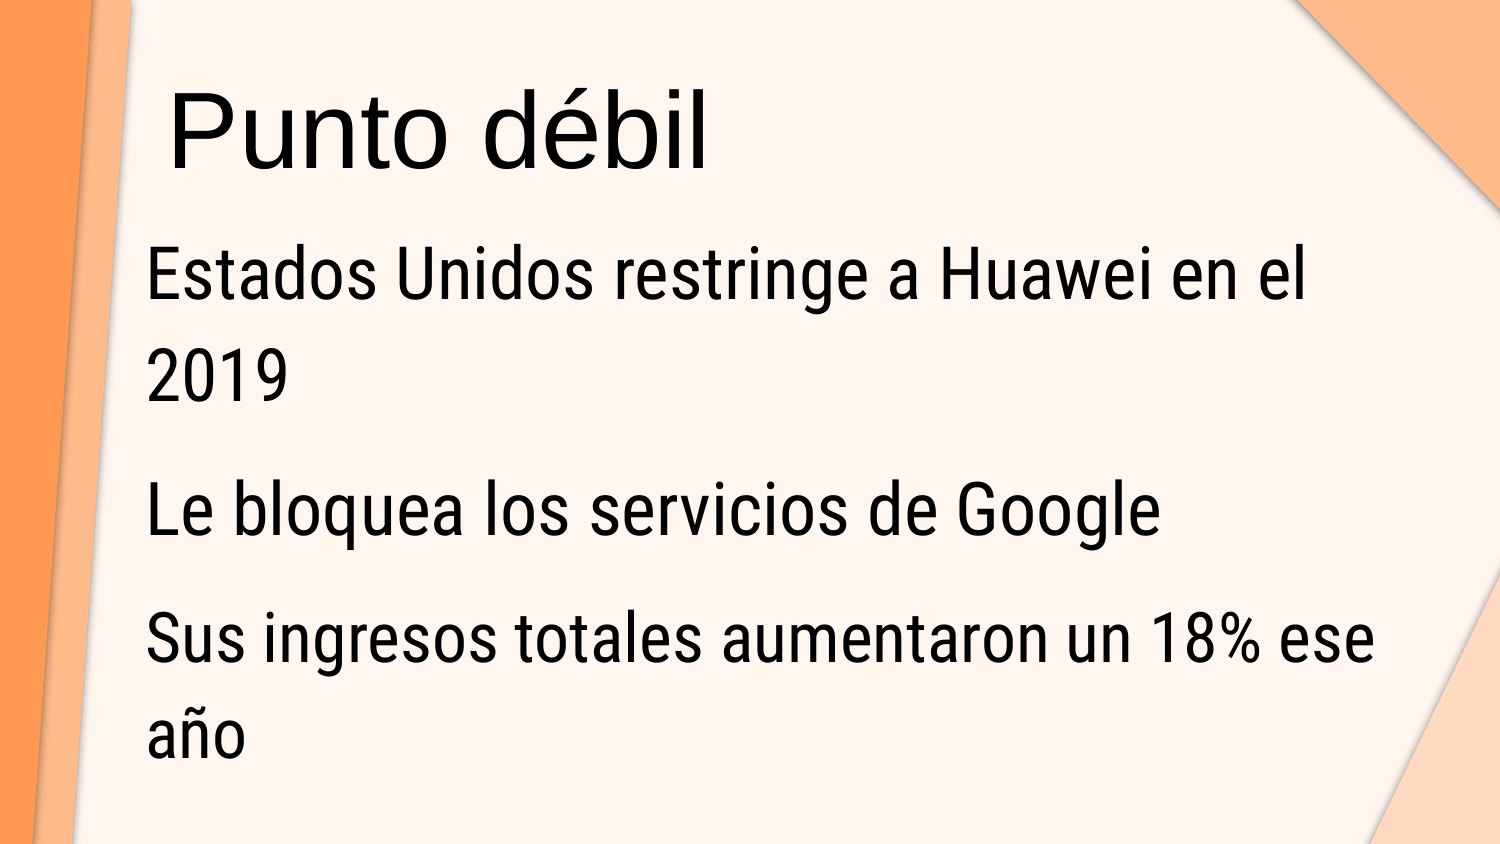

# Punto débil
Estados Unidos restringe a Huawei en el 2019

Le bloquea los servicios de Google
Sus ingresos totales aumentaron un 18% ese año